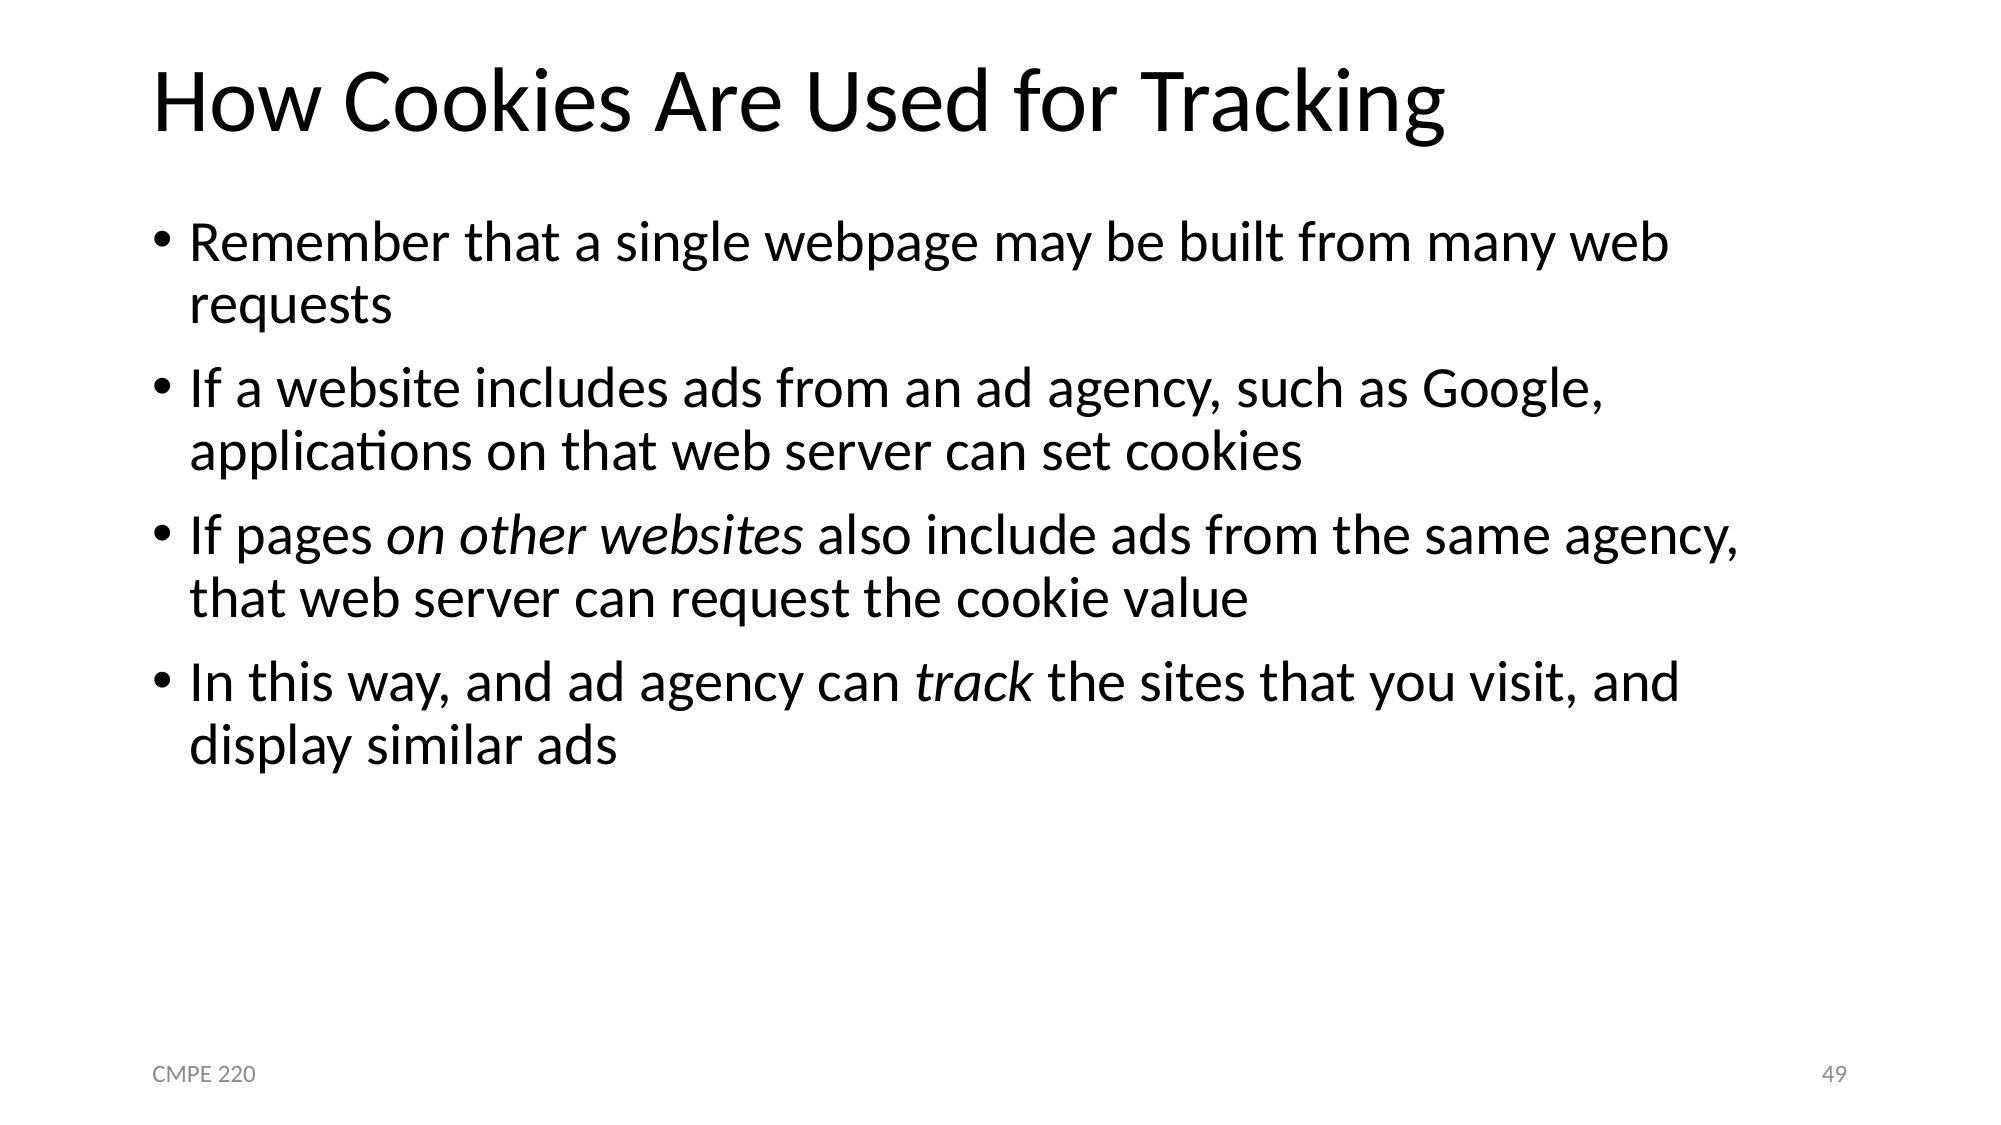

# How Cookies Are Used for Tracking
Remember that a single webpage may be built from many web requests
If a website includes ads from an ad agency, such as Google, applications on that web server can set cookies
If pages on other websites also include ads from the same agency, that web server can request the cookie value
In this way, and ad agency can track the sites that you visit, and display similar ads

CMPE 220
49